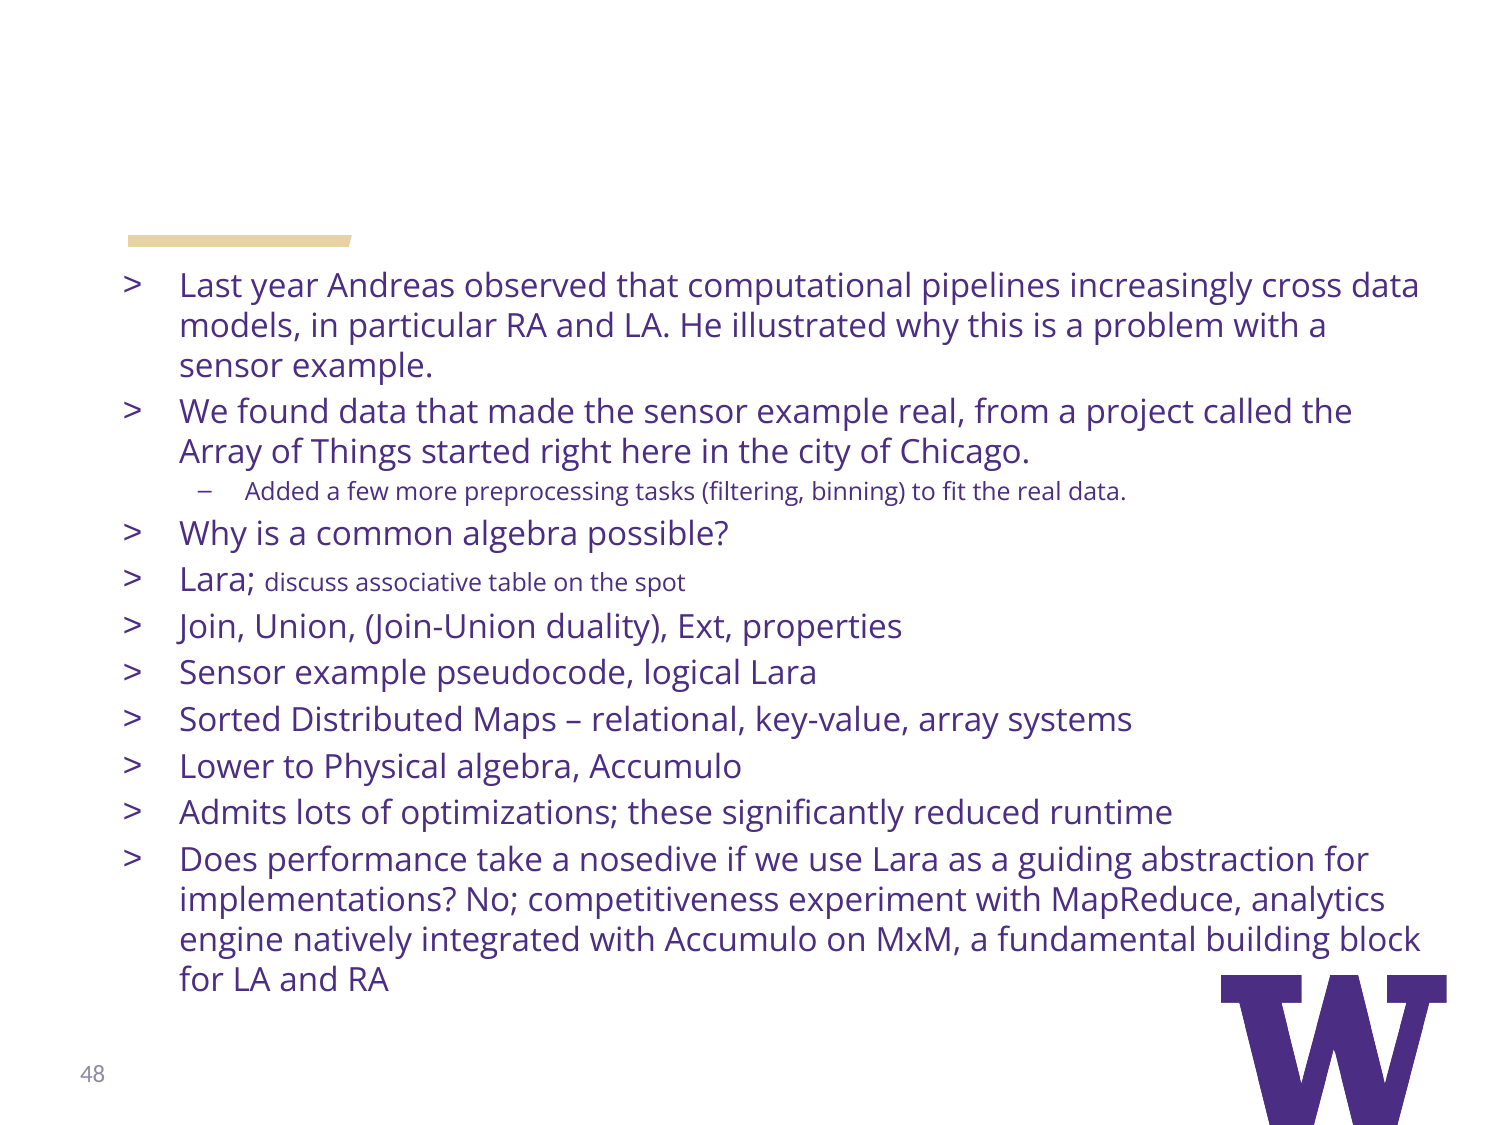

Last year Andreas observed that computational pipelines increasingly cross data models, in particular RA and LA. He illustrated why this is a problem with a sensor example.
We found data that made the sensor example real, from a project called the Array of Things started right here in the city of Chicago.
Added a few more preprocessing tasks (filtering, binning) to fit the real data.
Why is a common algebra possible?
Lara; discuss associative table on the spot
Join, Union, (Join-Union duality), Ext, properties
Sensor example pseudocode, logical Lara
Sorted Distributed Maps – relational, key-value, array systems
Lower to Physical algebra, Accumulo
Admits lots of optimizations; these significantly reduced runtime
Does performance take a nosedive if we use Lara as a guiding abstraction for implementations? No; competitiveness experiment with MapReduce, analytics engine natively integrated with Accumulo on MxM, a fundamental building block for LA and RA

48